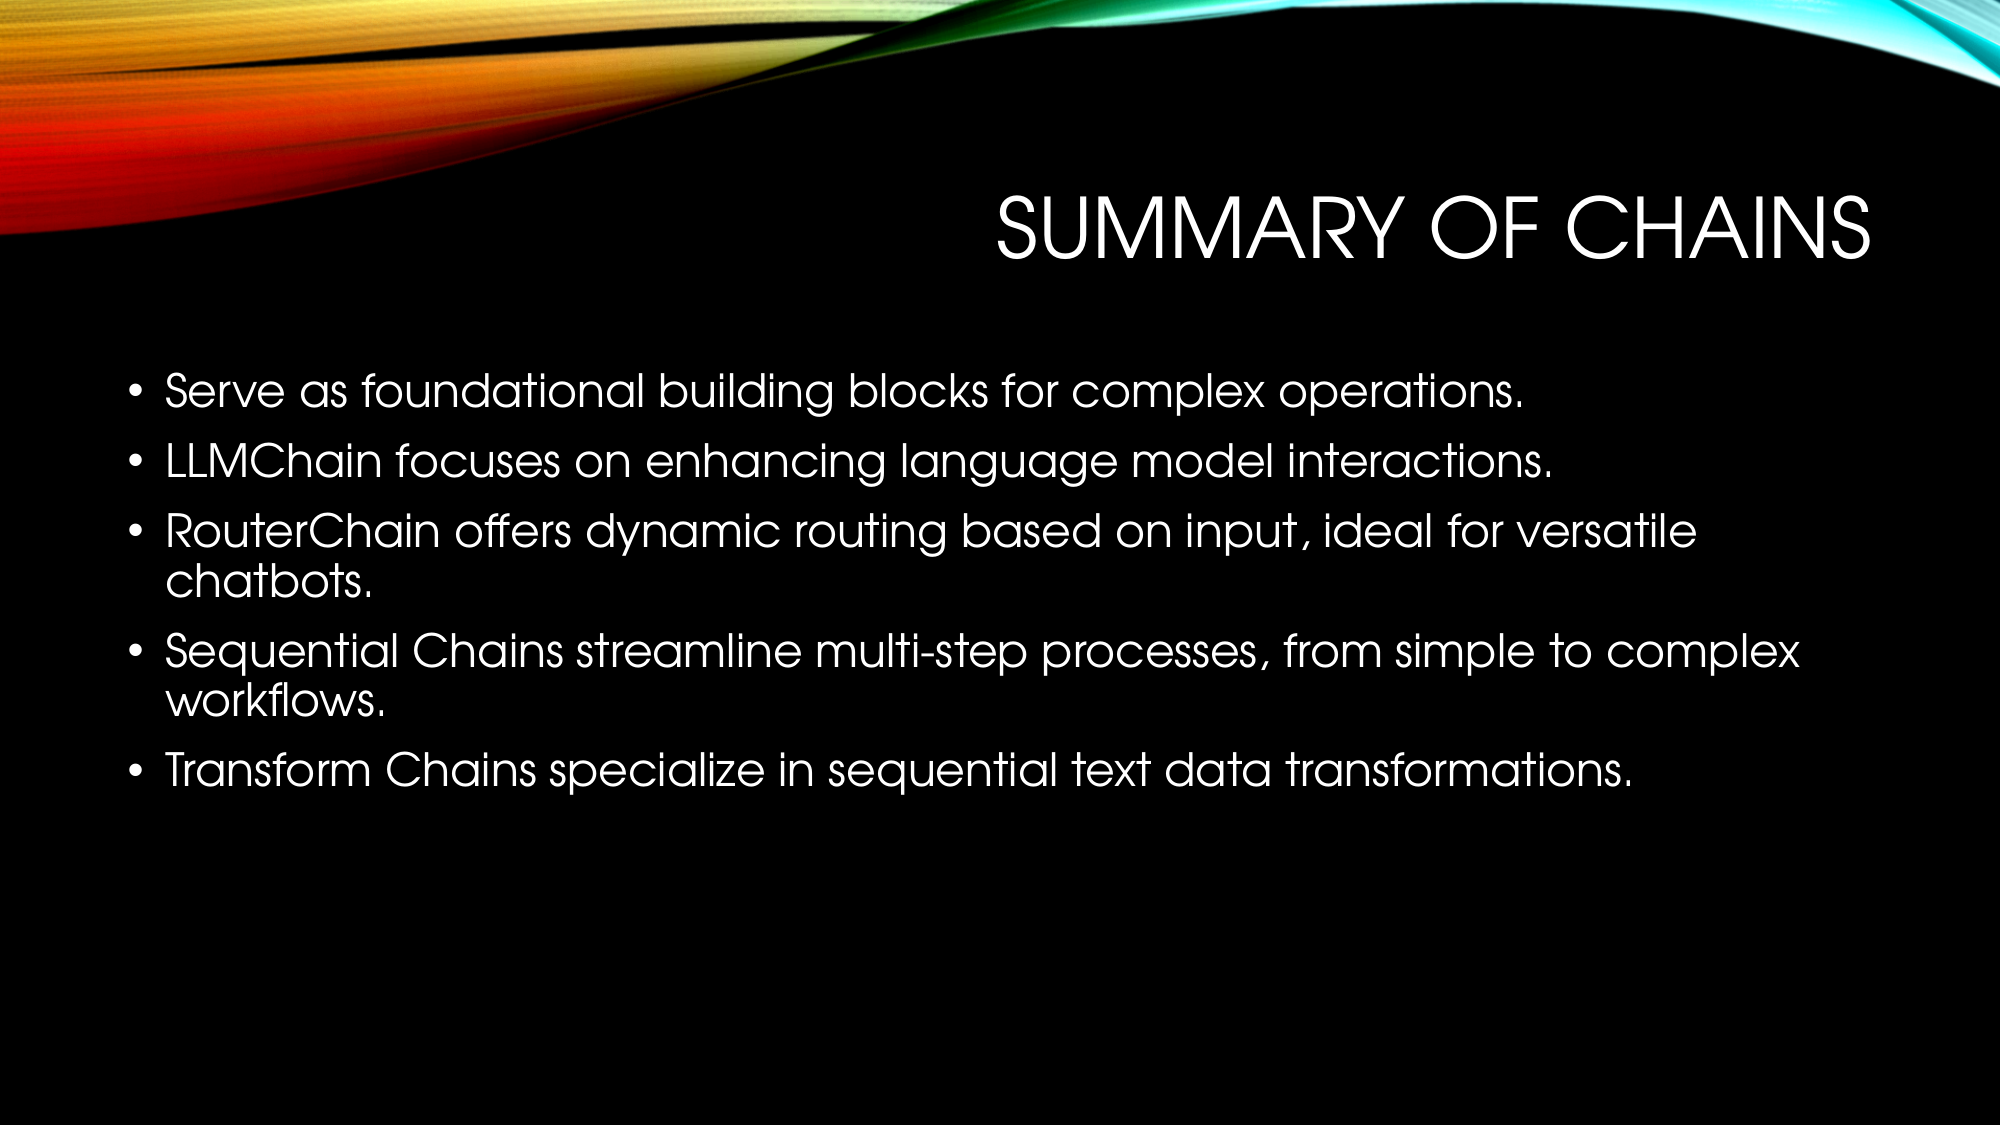

# Summary of Chains
Serve as foundational building blocks for complex operations.
LLMChain focuses on enhancing language model interactions.
RouterChain offers dynamic routing based on input, ideal for versatile chatbots.
Sequential Chains streamline multi-step processes, from simple to complex workflows.
Transform Chains specialize in sequential text data transformations.